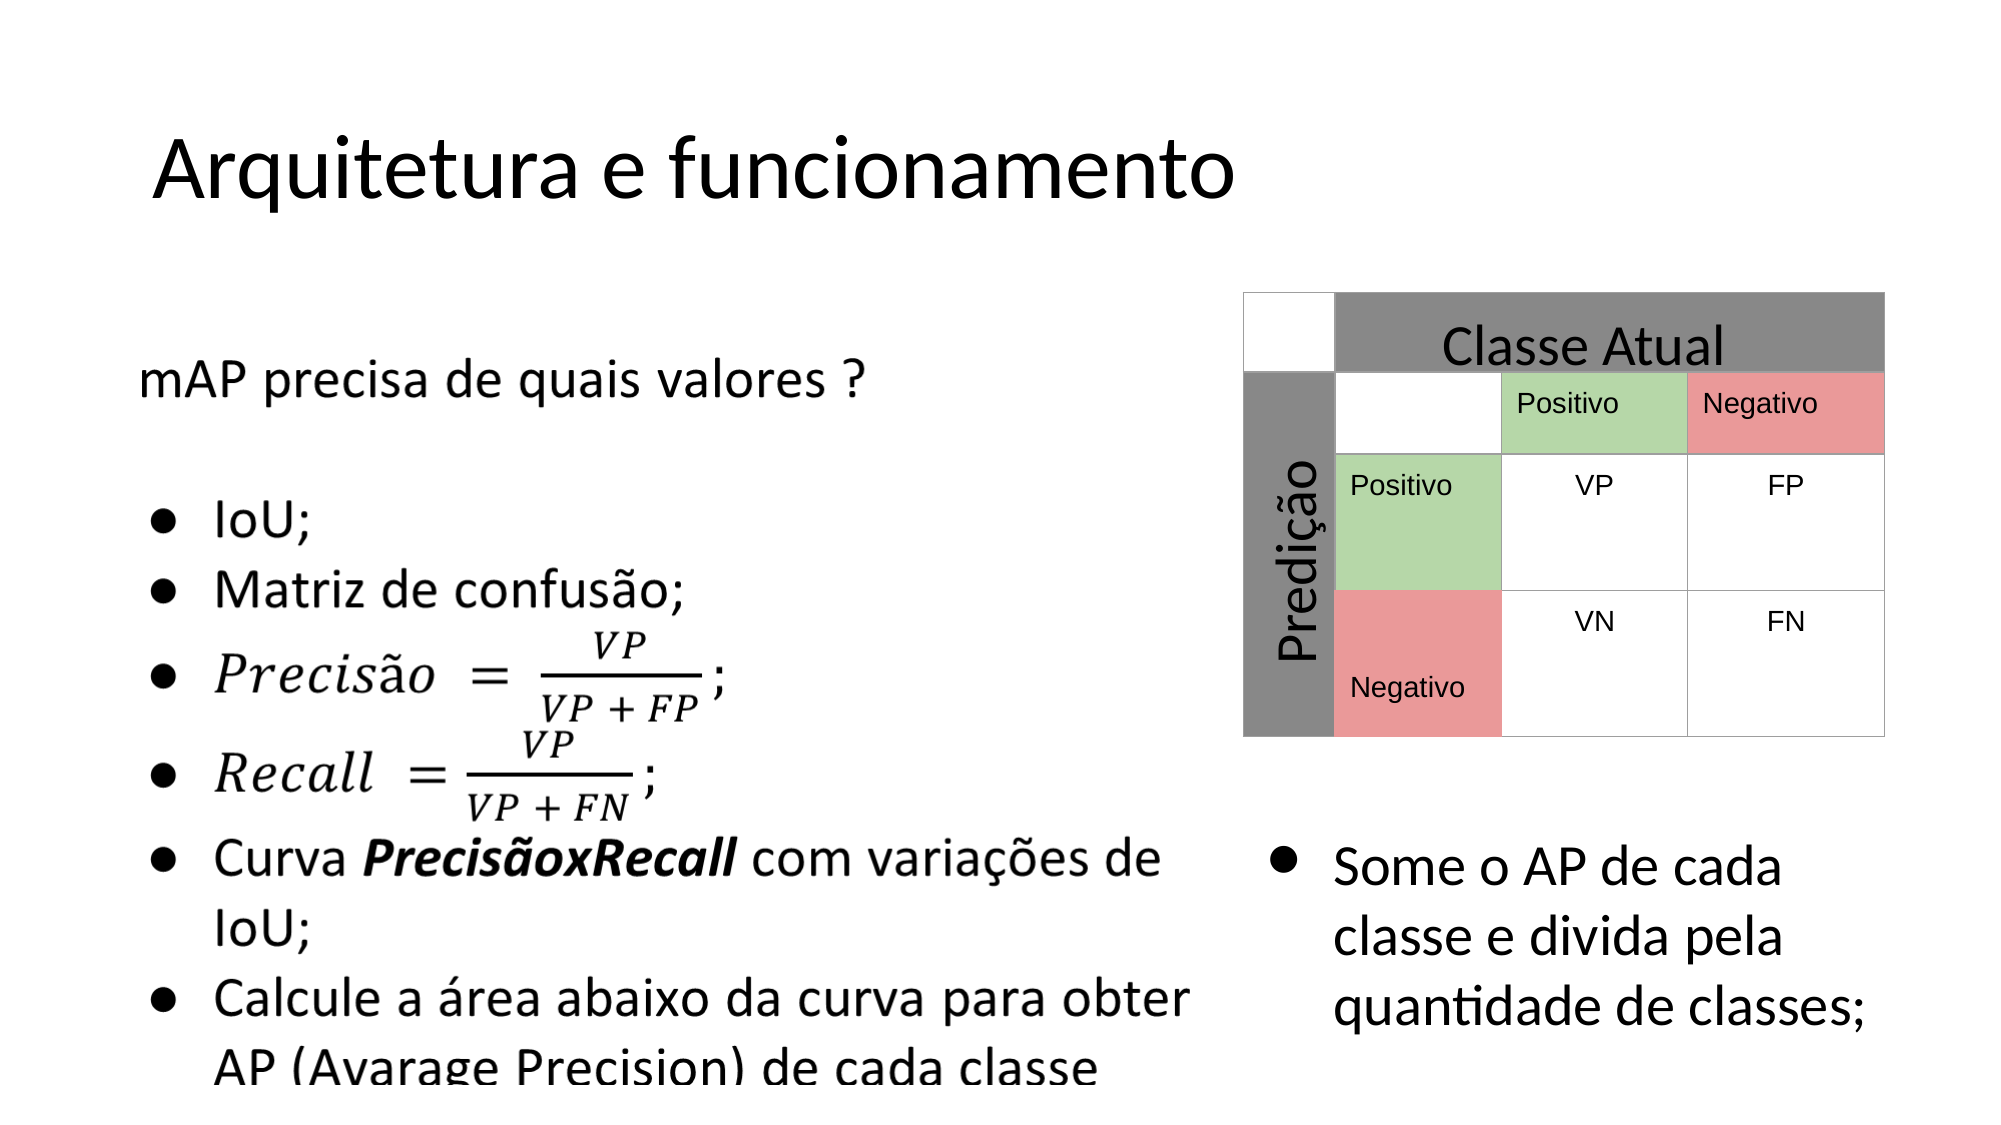

# Arquitetura e funcionamento
|  |  |  |  |
| --- | --- | --- | --- |
|  |  | Positivo | Negativo |
|  | Positivo | VP | FP |
|  | Negativo | VN | FN |
Classe Atual

Predição
Some o AP de cada classe e divida pela quantidade de classes;